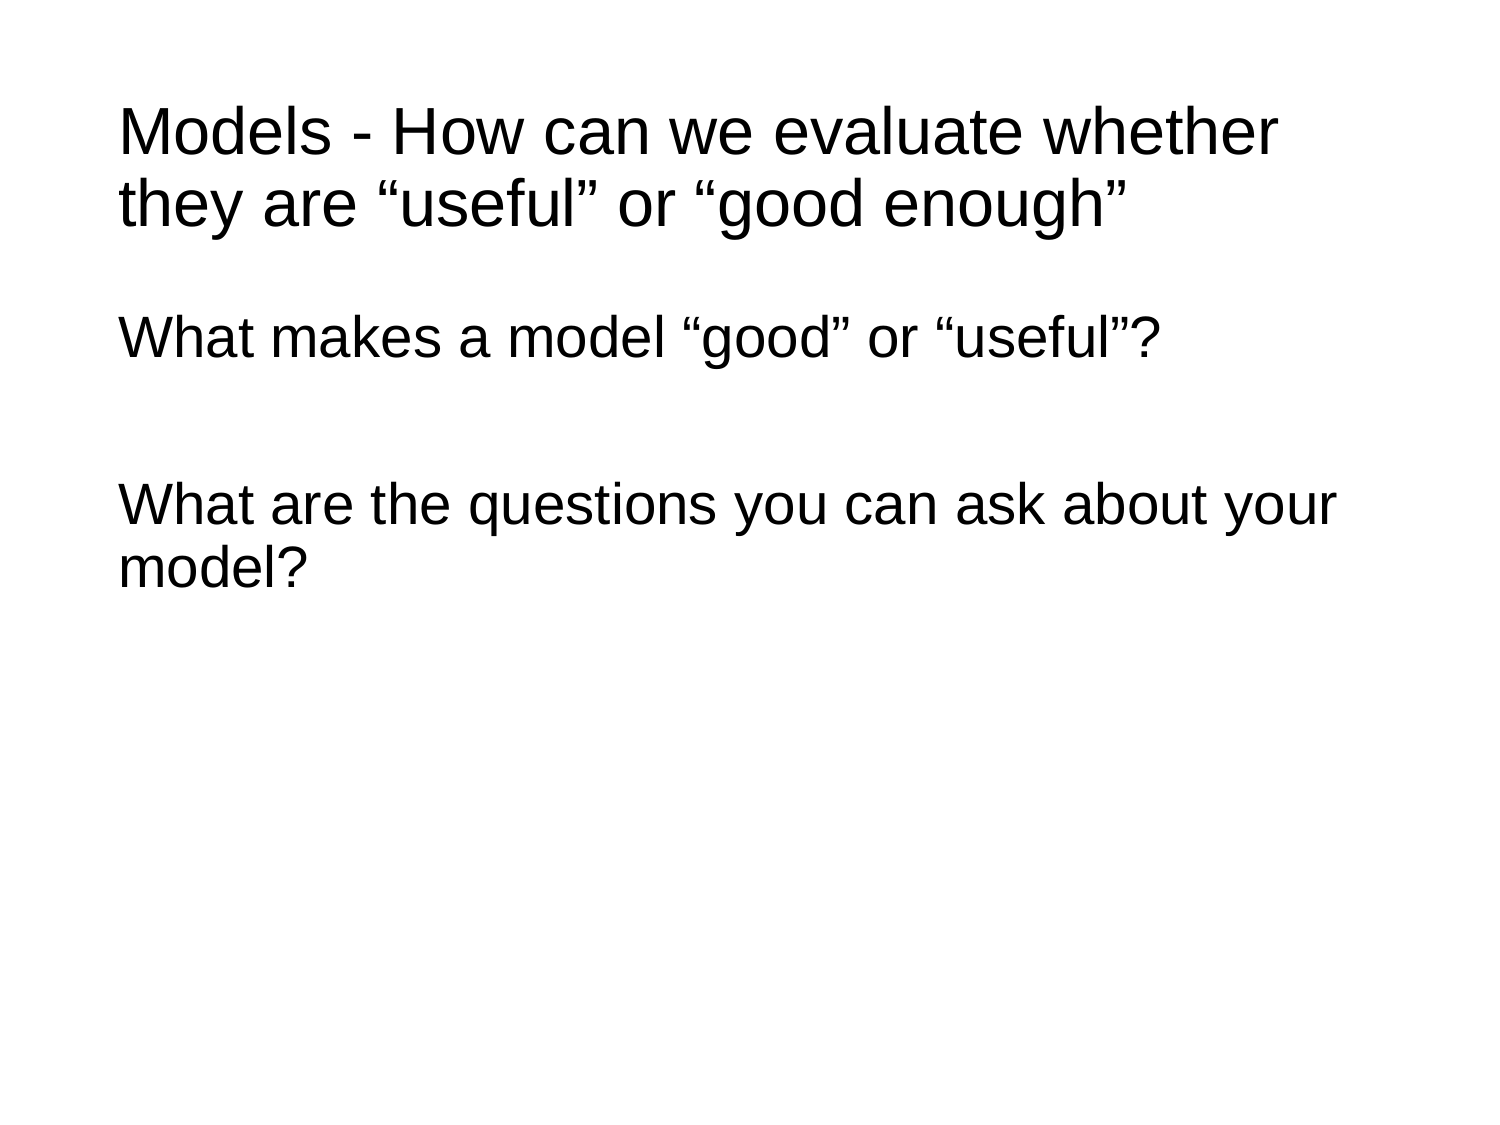

# Models - How can we evaluate whether they are “useful” or “good enough”
What makes a model “good” or “useful”?

What are the questions you can ask about your model?